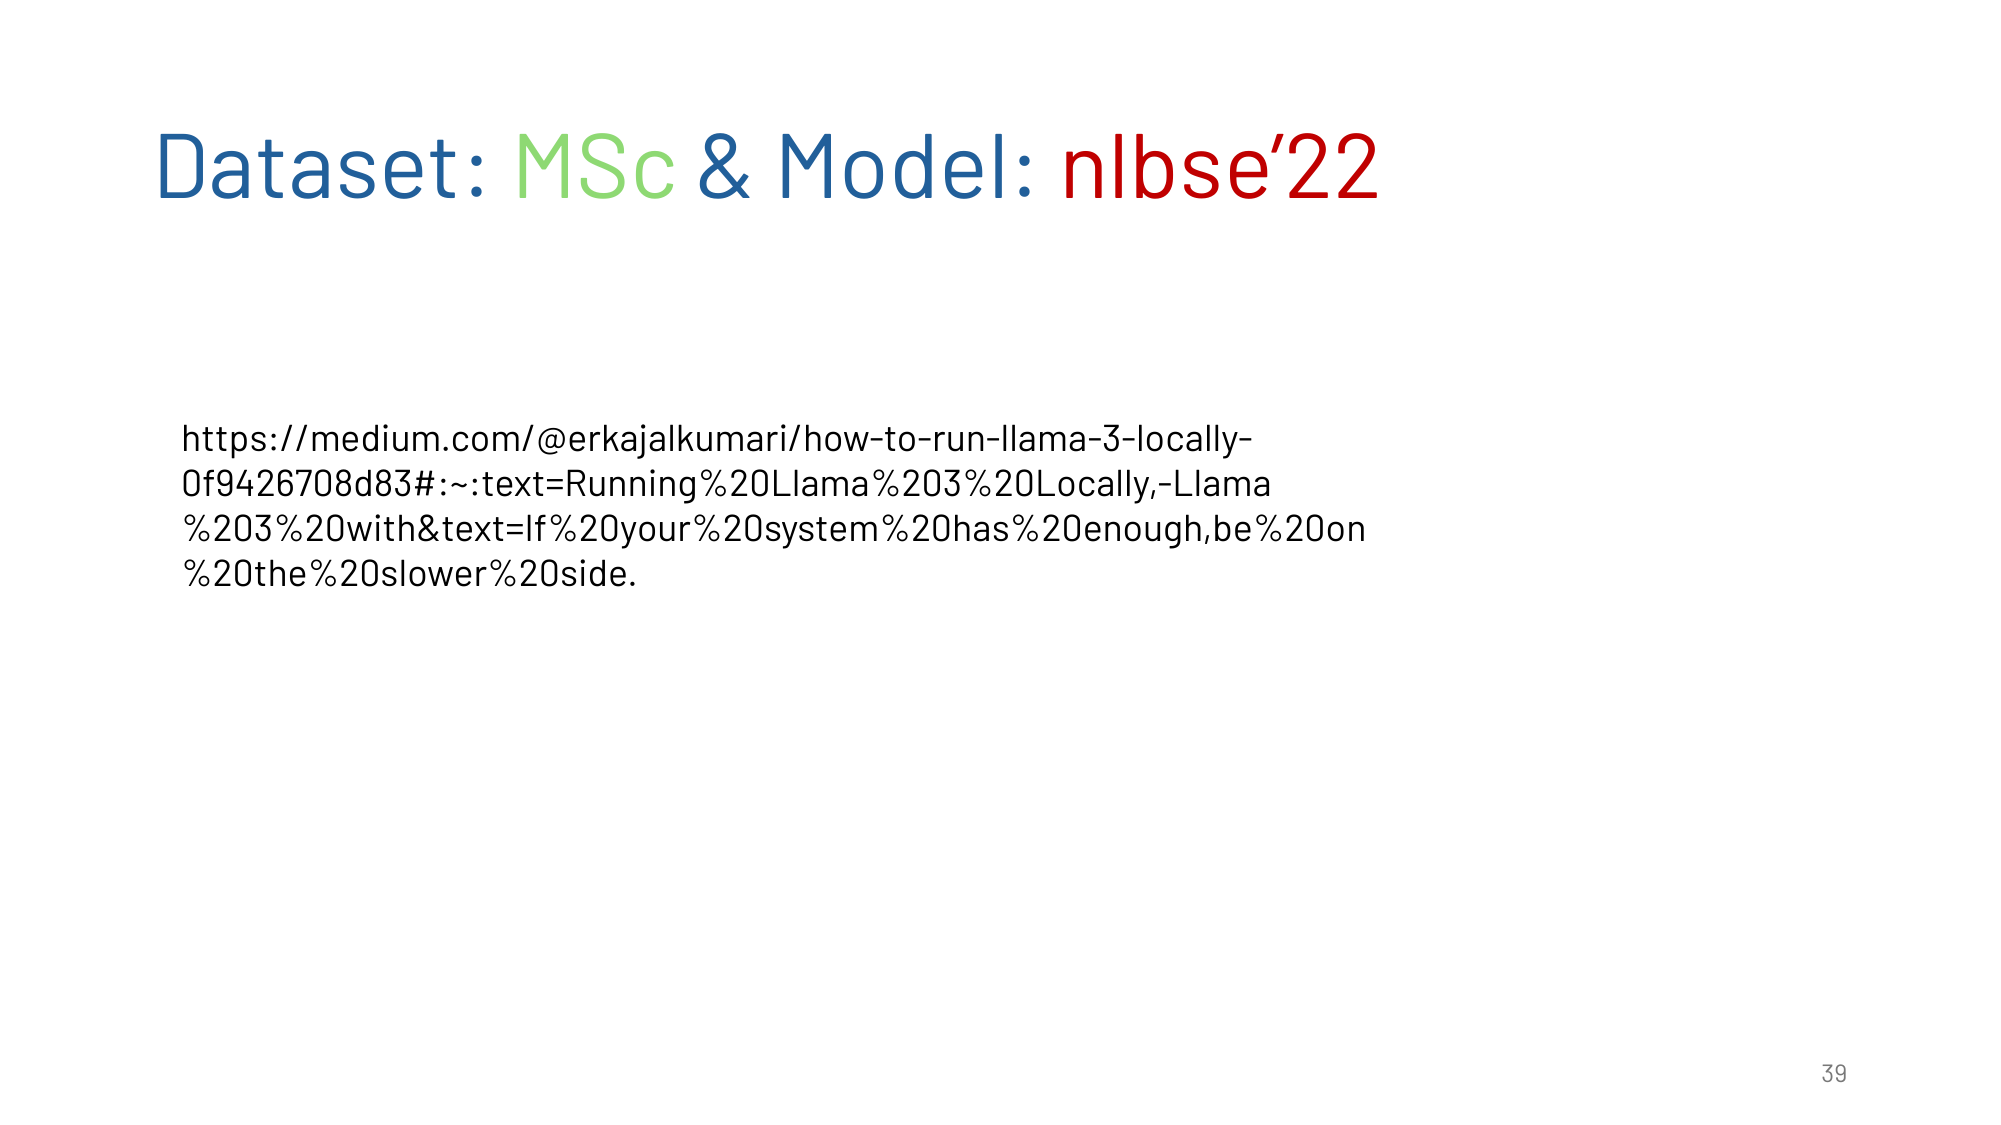

# Dataset: MSc & Model: nlbse’22
https://medium.com/@erkajalkumari/how-to-run-llama-3-locally-0f9426708d83#:~:text=Running%20Llama%203%20Locally,-Llama%203%20with&text=If%20your%20system%20has%20enough,be%20on%20the%20slower%20side.
39